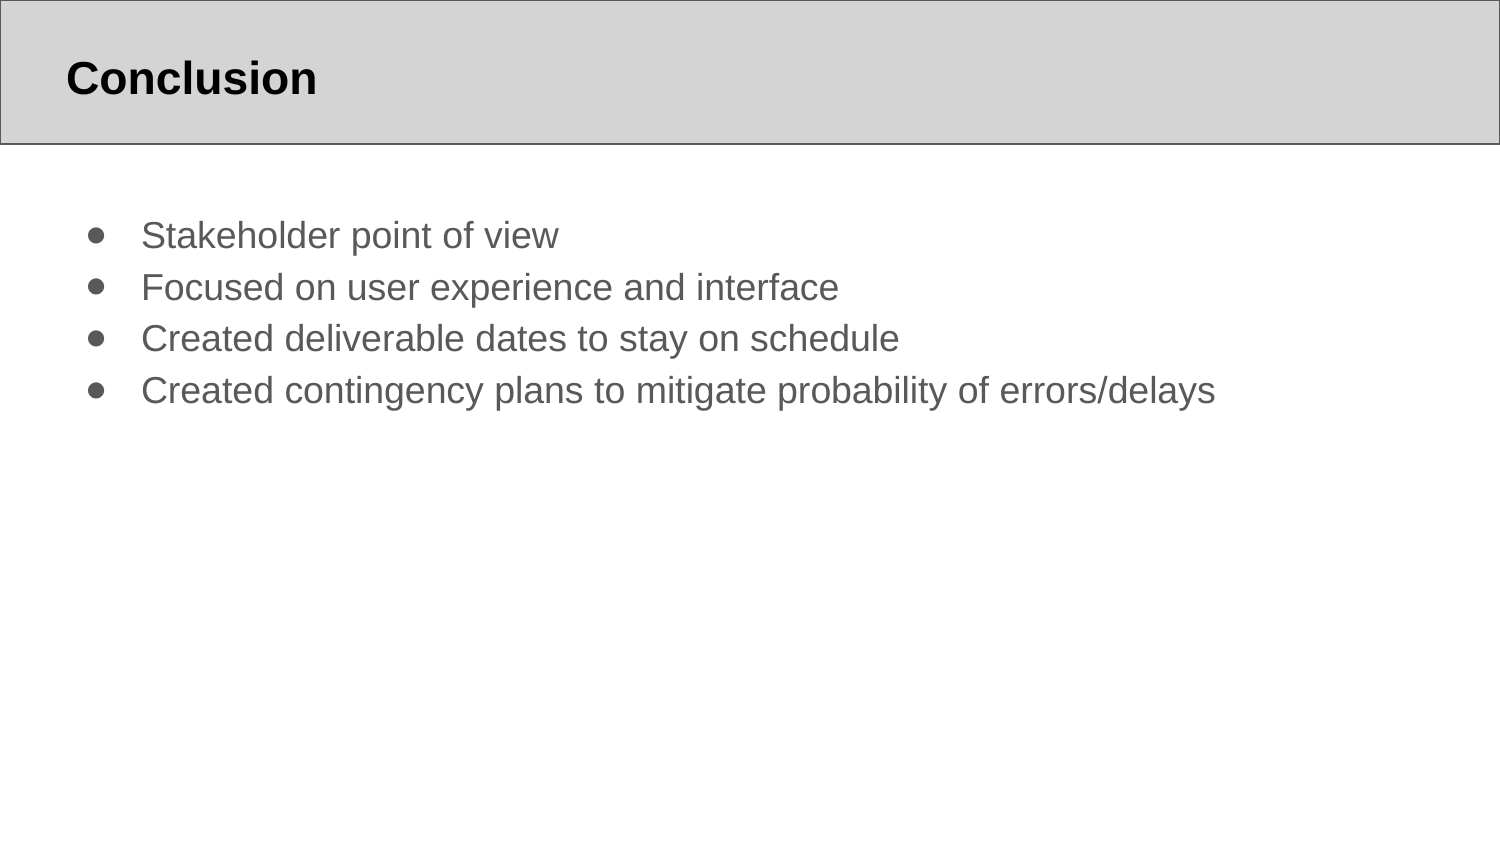

# Conclusion
Stakeholder point of view
Focused on user experience and interface
Created deliverable dates to stay on schedule
Created contingency plans to mitigate probability of errors/delays